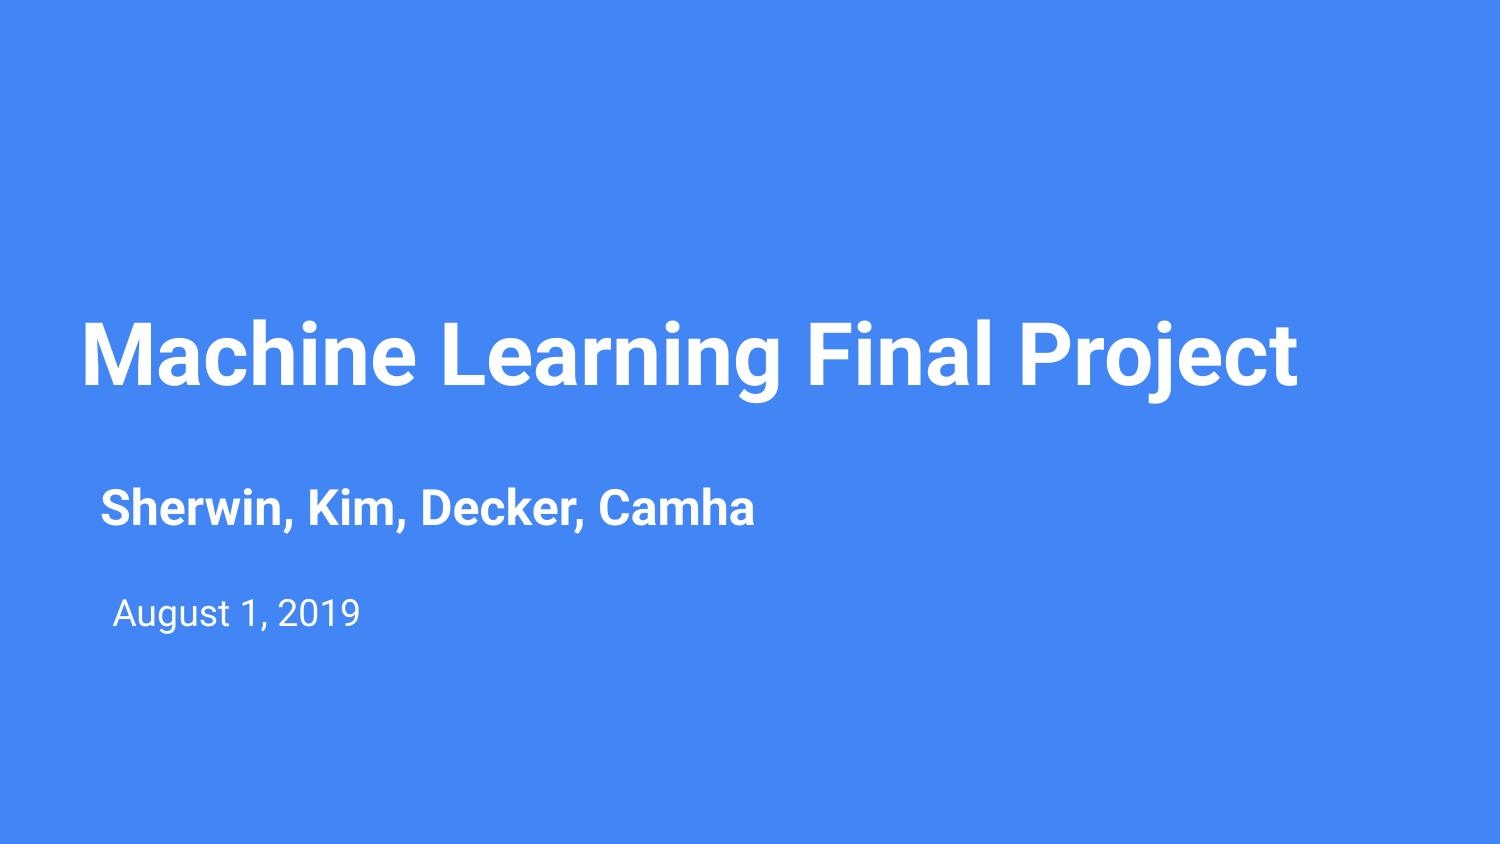

# Machine Learning Final Project
Sherwin, Kim, Decker, Camha
August 1, 2019